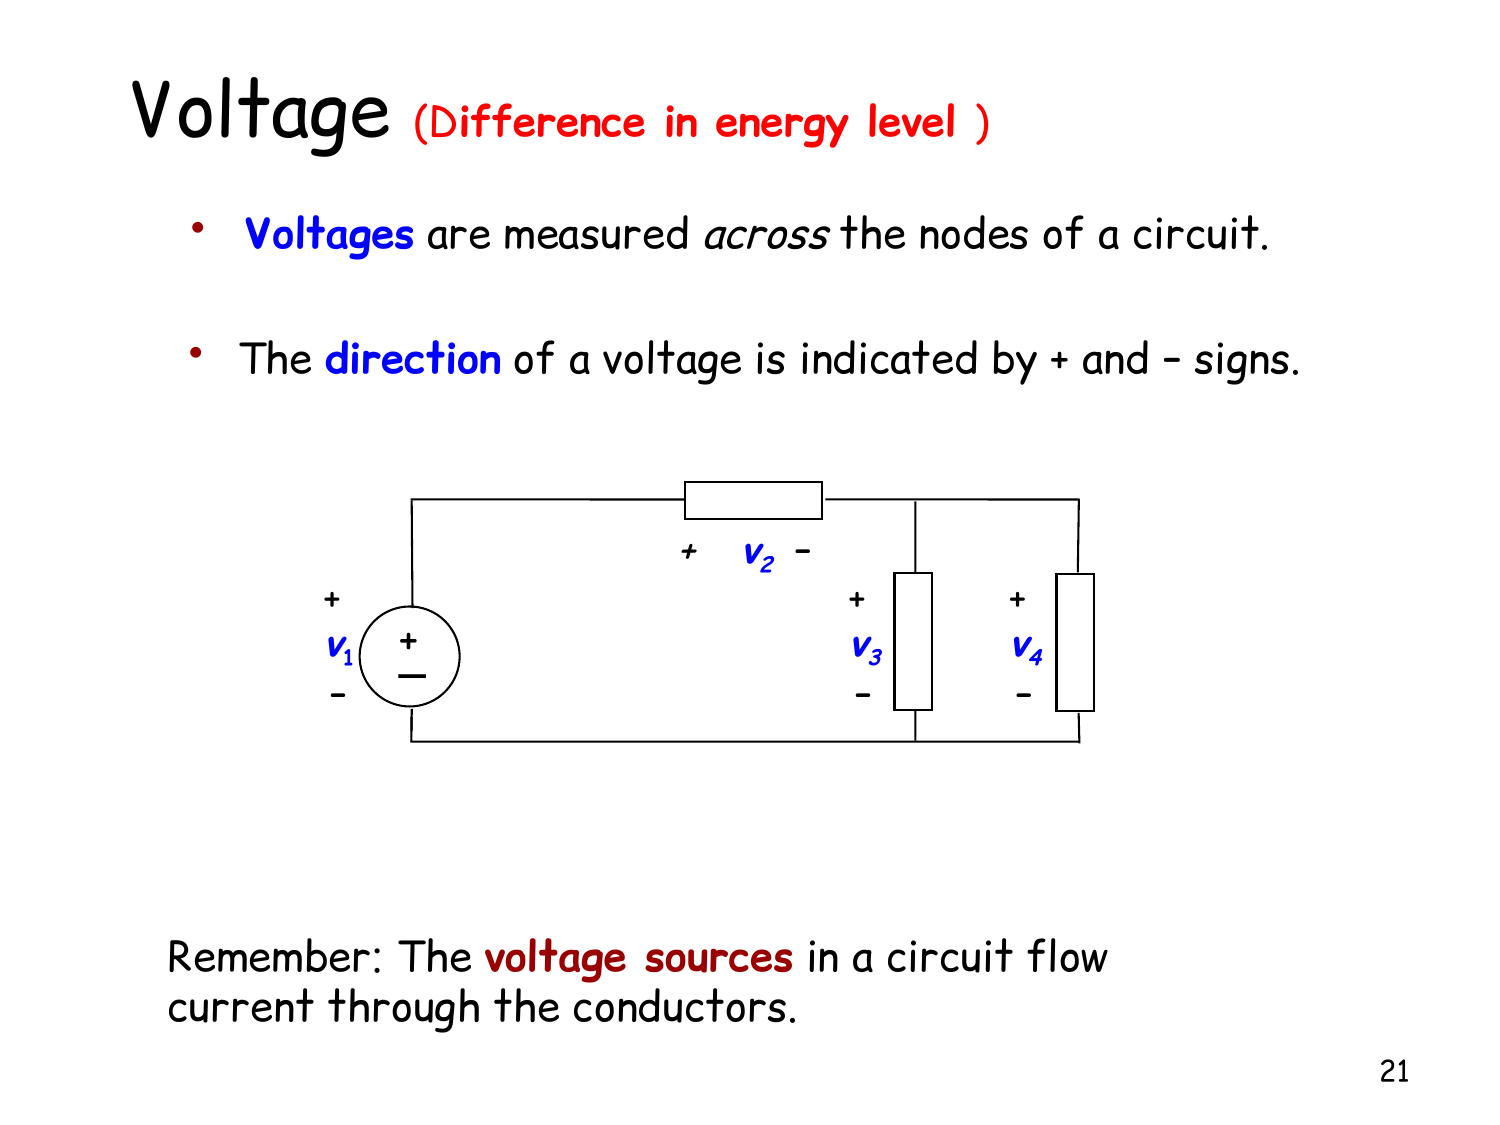

Voltage (Difference in energy level )
 Voltages are measured across the nodes of a circuit.
 The direction of a voltage is indicated by + and – signs.

+    v2   –
+
v1
 –
+
v3
 –
+
v4
 –
+
_

Remember: The voltage sources in a circuit flow
current through the conductors.
21